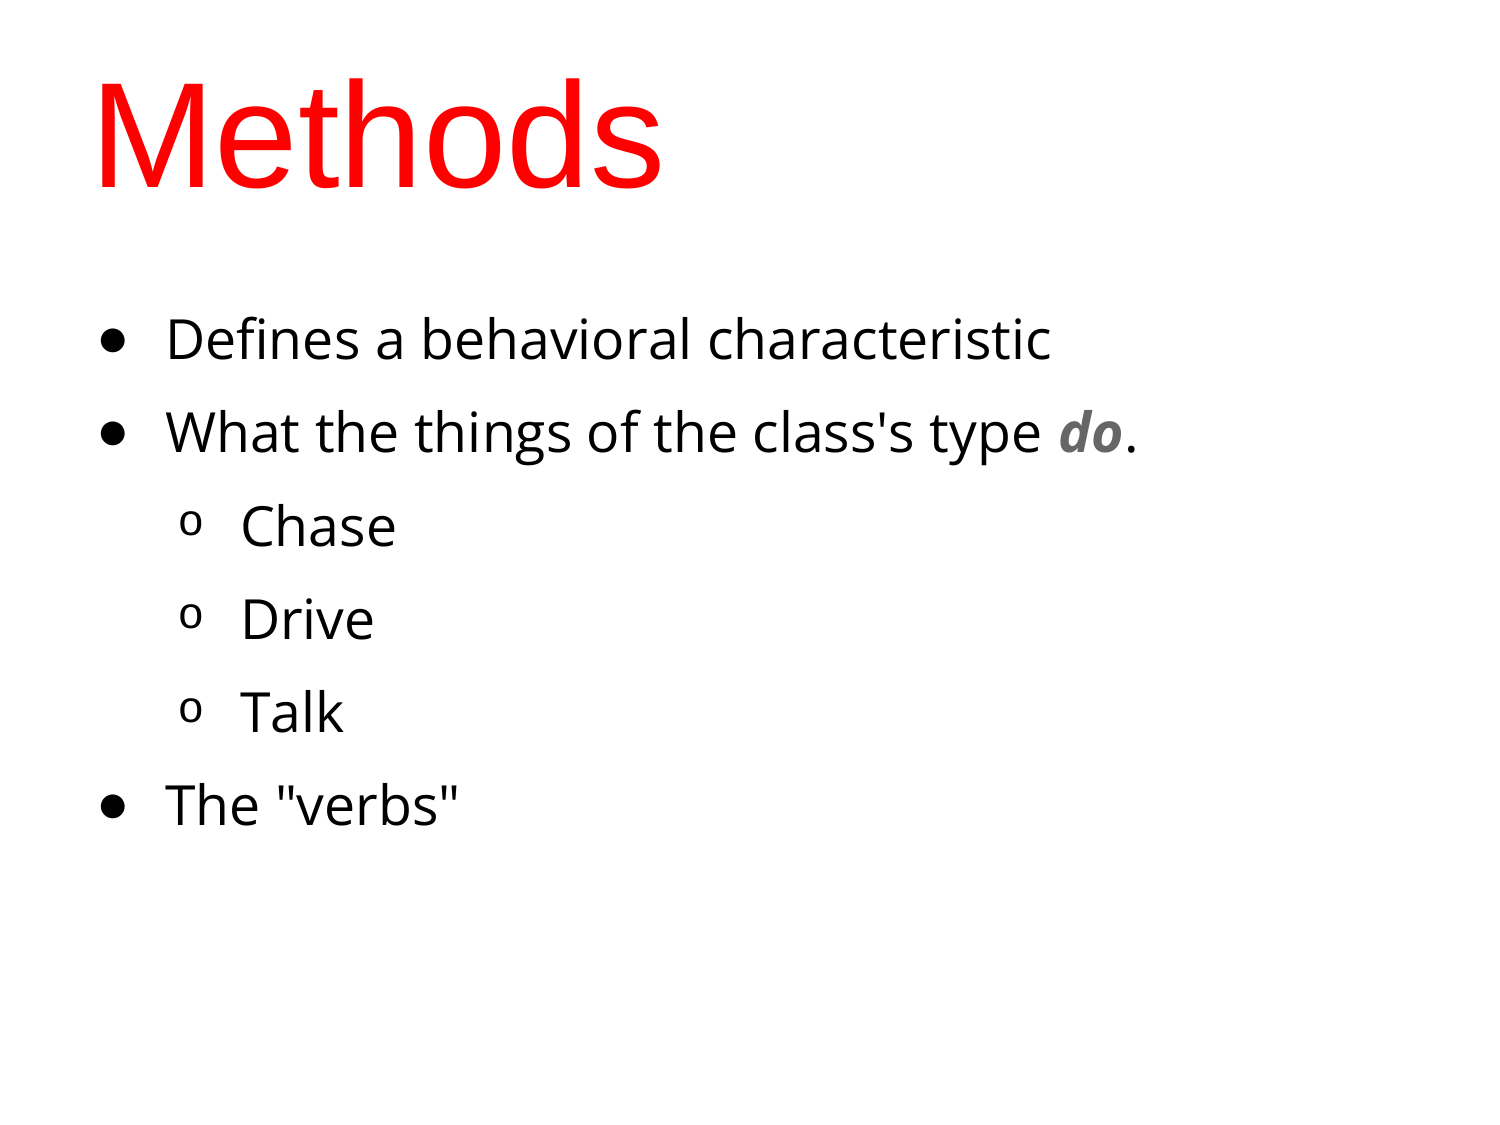

# Methods
Defines a behavioral characteristic
What the things of the class's type do.
Chase
Drive
Talk
The "verbs"